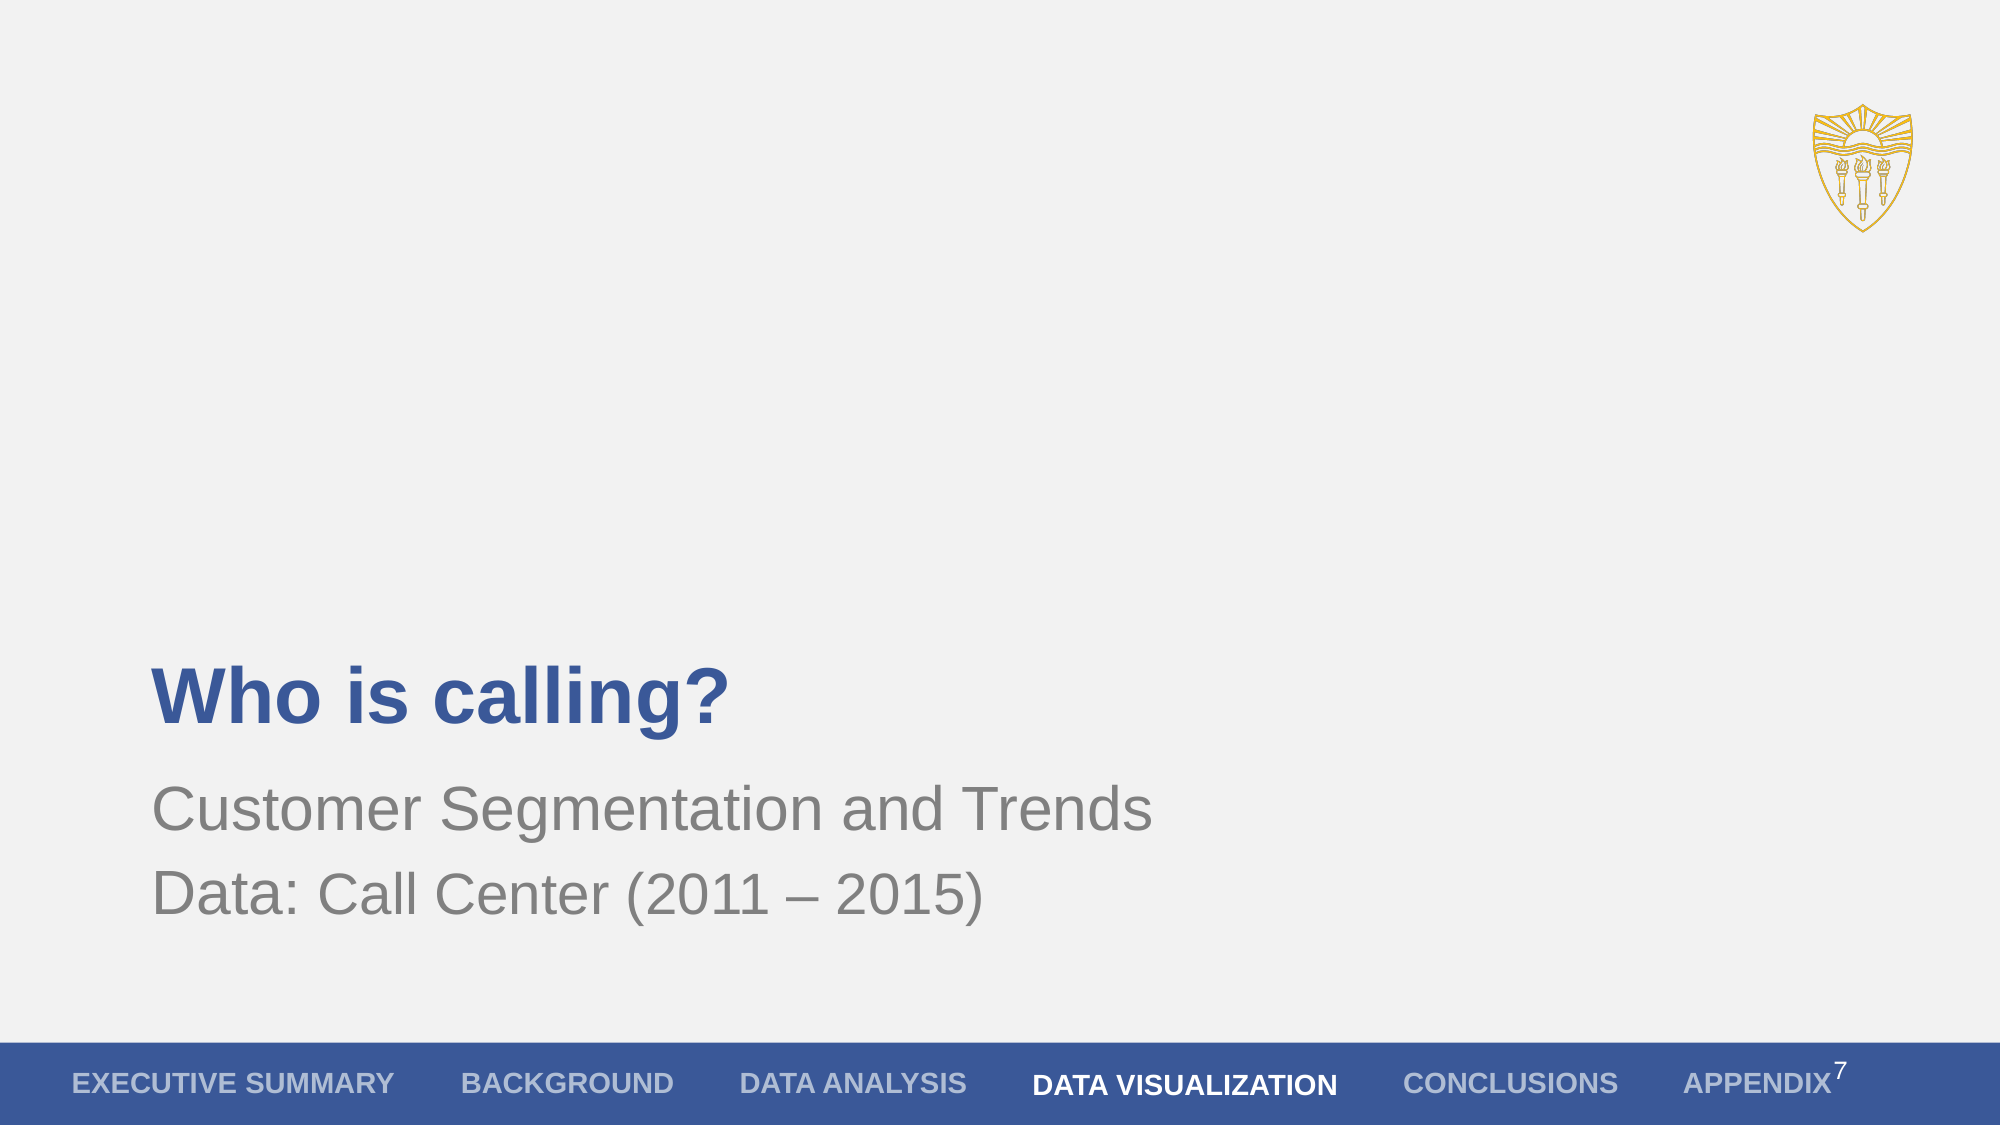

# Who is calling?
Customer Segmentation and Trends
Data: Call Center (2011 – 2015)

7
APPENDIX
CONCLUSIONS
BACKGROUND
EXECUTIVE SUMMARY
DATA ANALYSIS
DATA VISUALIZATION